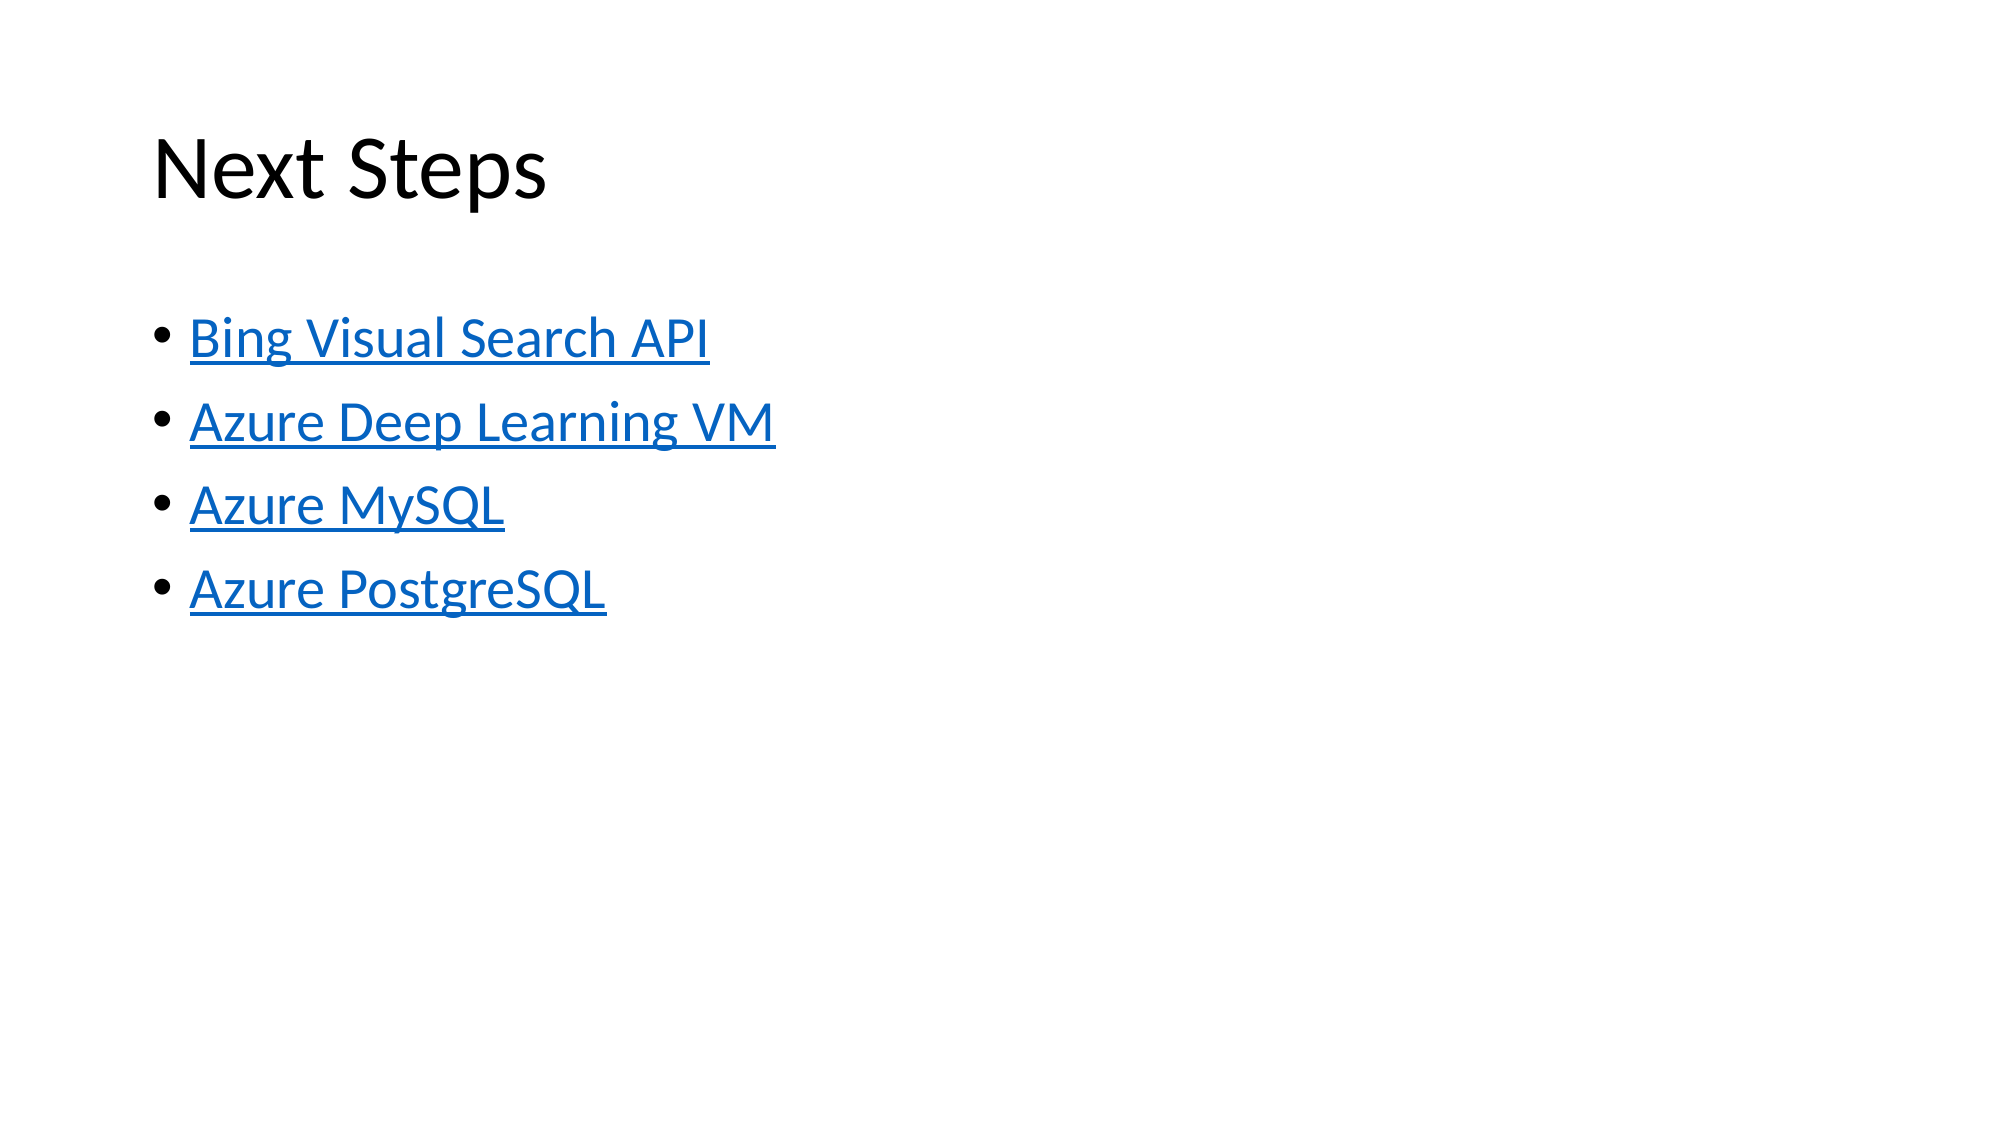

# Next Steps
Bing Visual Search API
Azure Deep Learning VM
Azure MySQL
Azure PostgreSQL